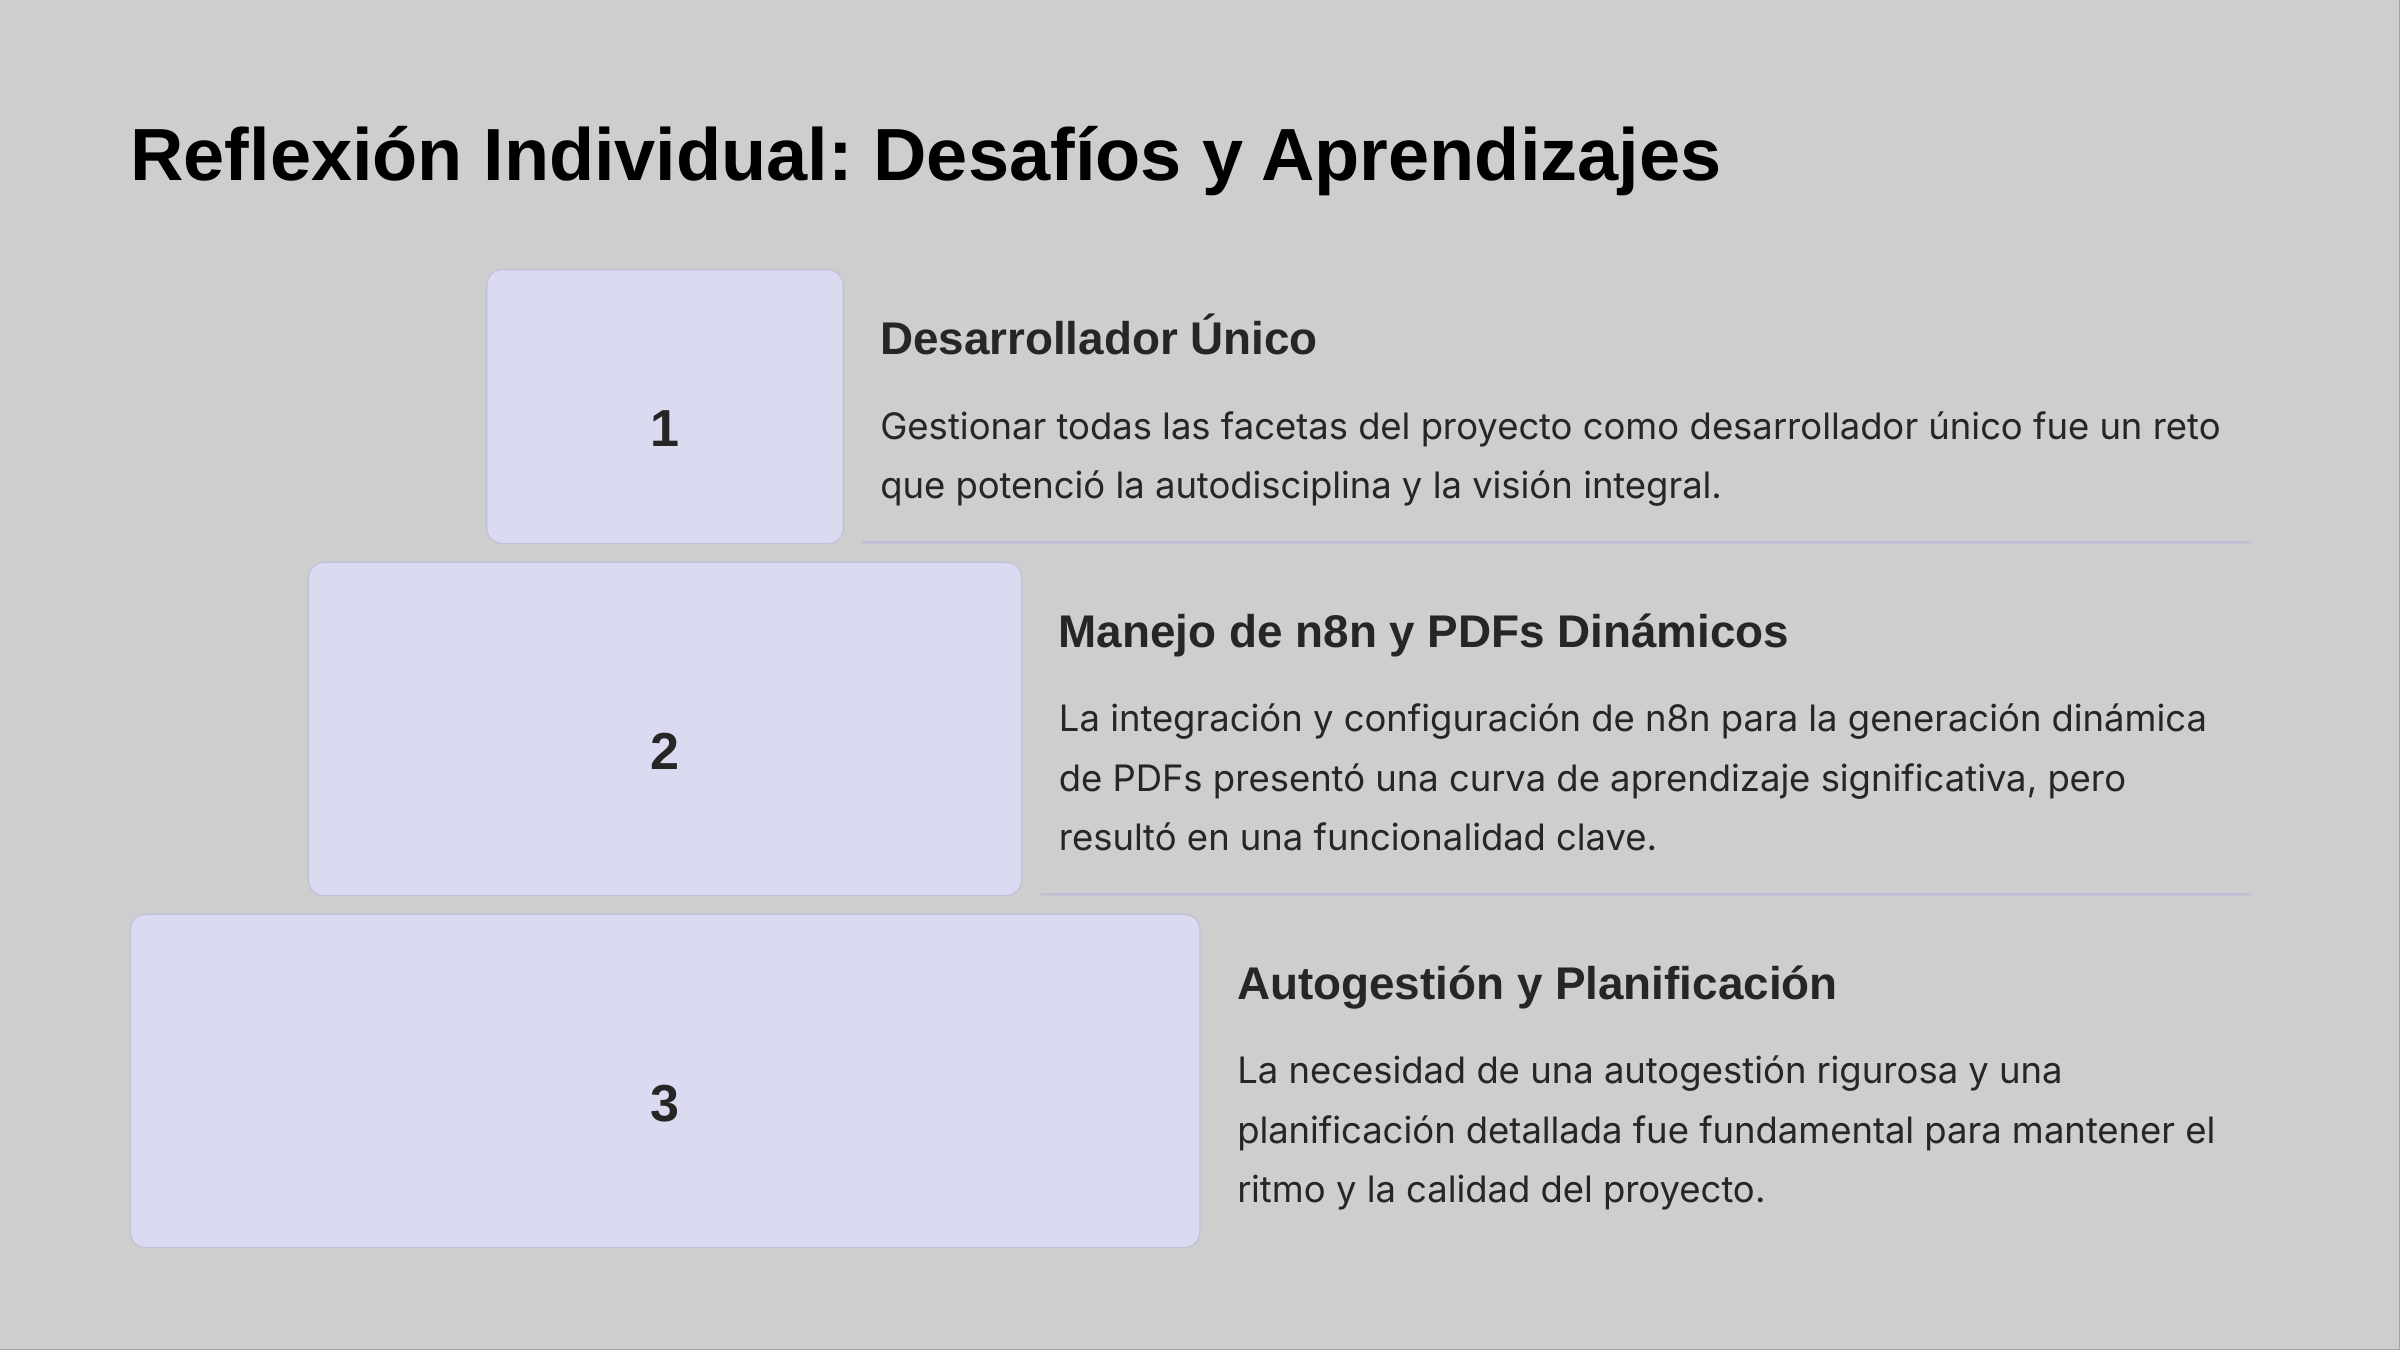

Reflexión Individual: Desafíos y Aprendizajes

Desarrollador Único
1
Gestionar todas las facetas del proyecto como desarrollador único fue un reto que potenció la autodisciplina y la visión integral.

Manejo de n8n y PDFs Dinámicos
La integración y configuración de n8n para la generación dinámica de PDFs presentó una curva de aprendizaje significativa, pero resultó en una funcionalidad clave.
2

Autogestión y Planificación
La necesidad de una autogestión rigurosa y una planificación detallada fue fundamental para mantener el ritmo y la calidad del proyecto.
3